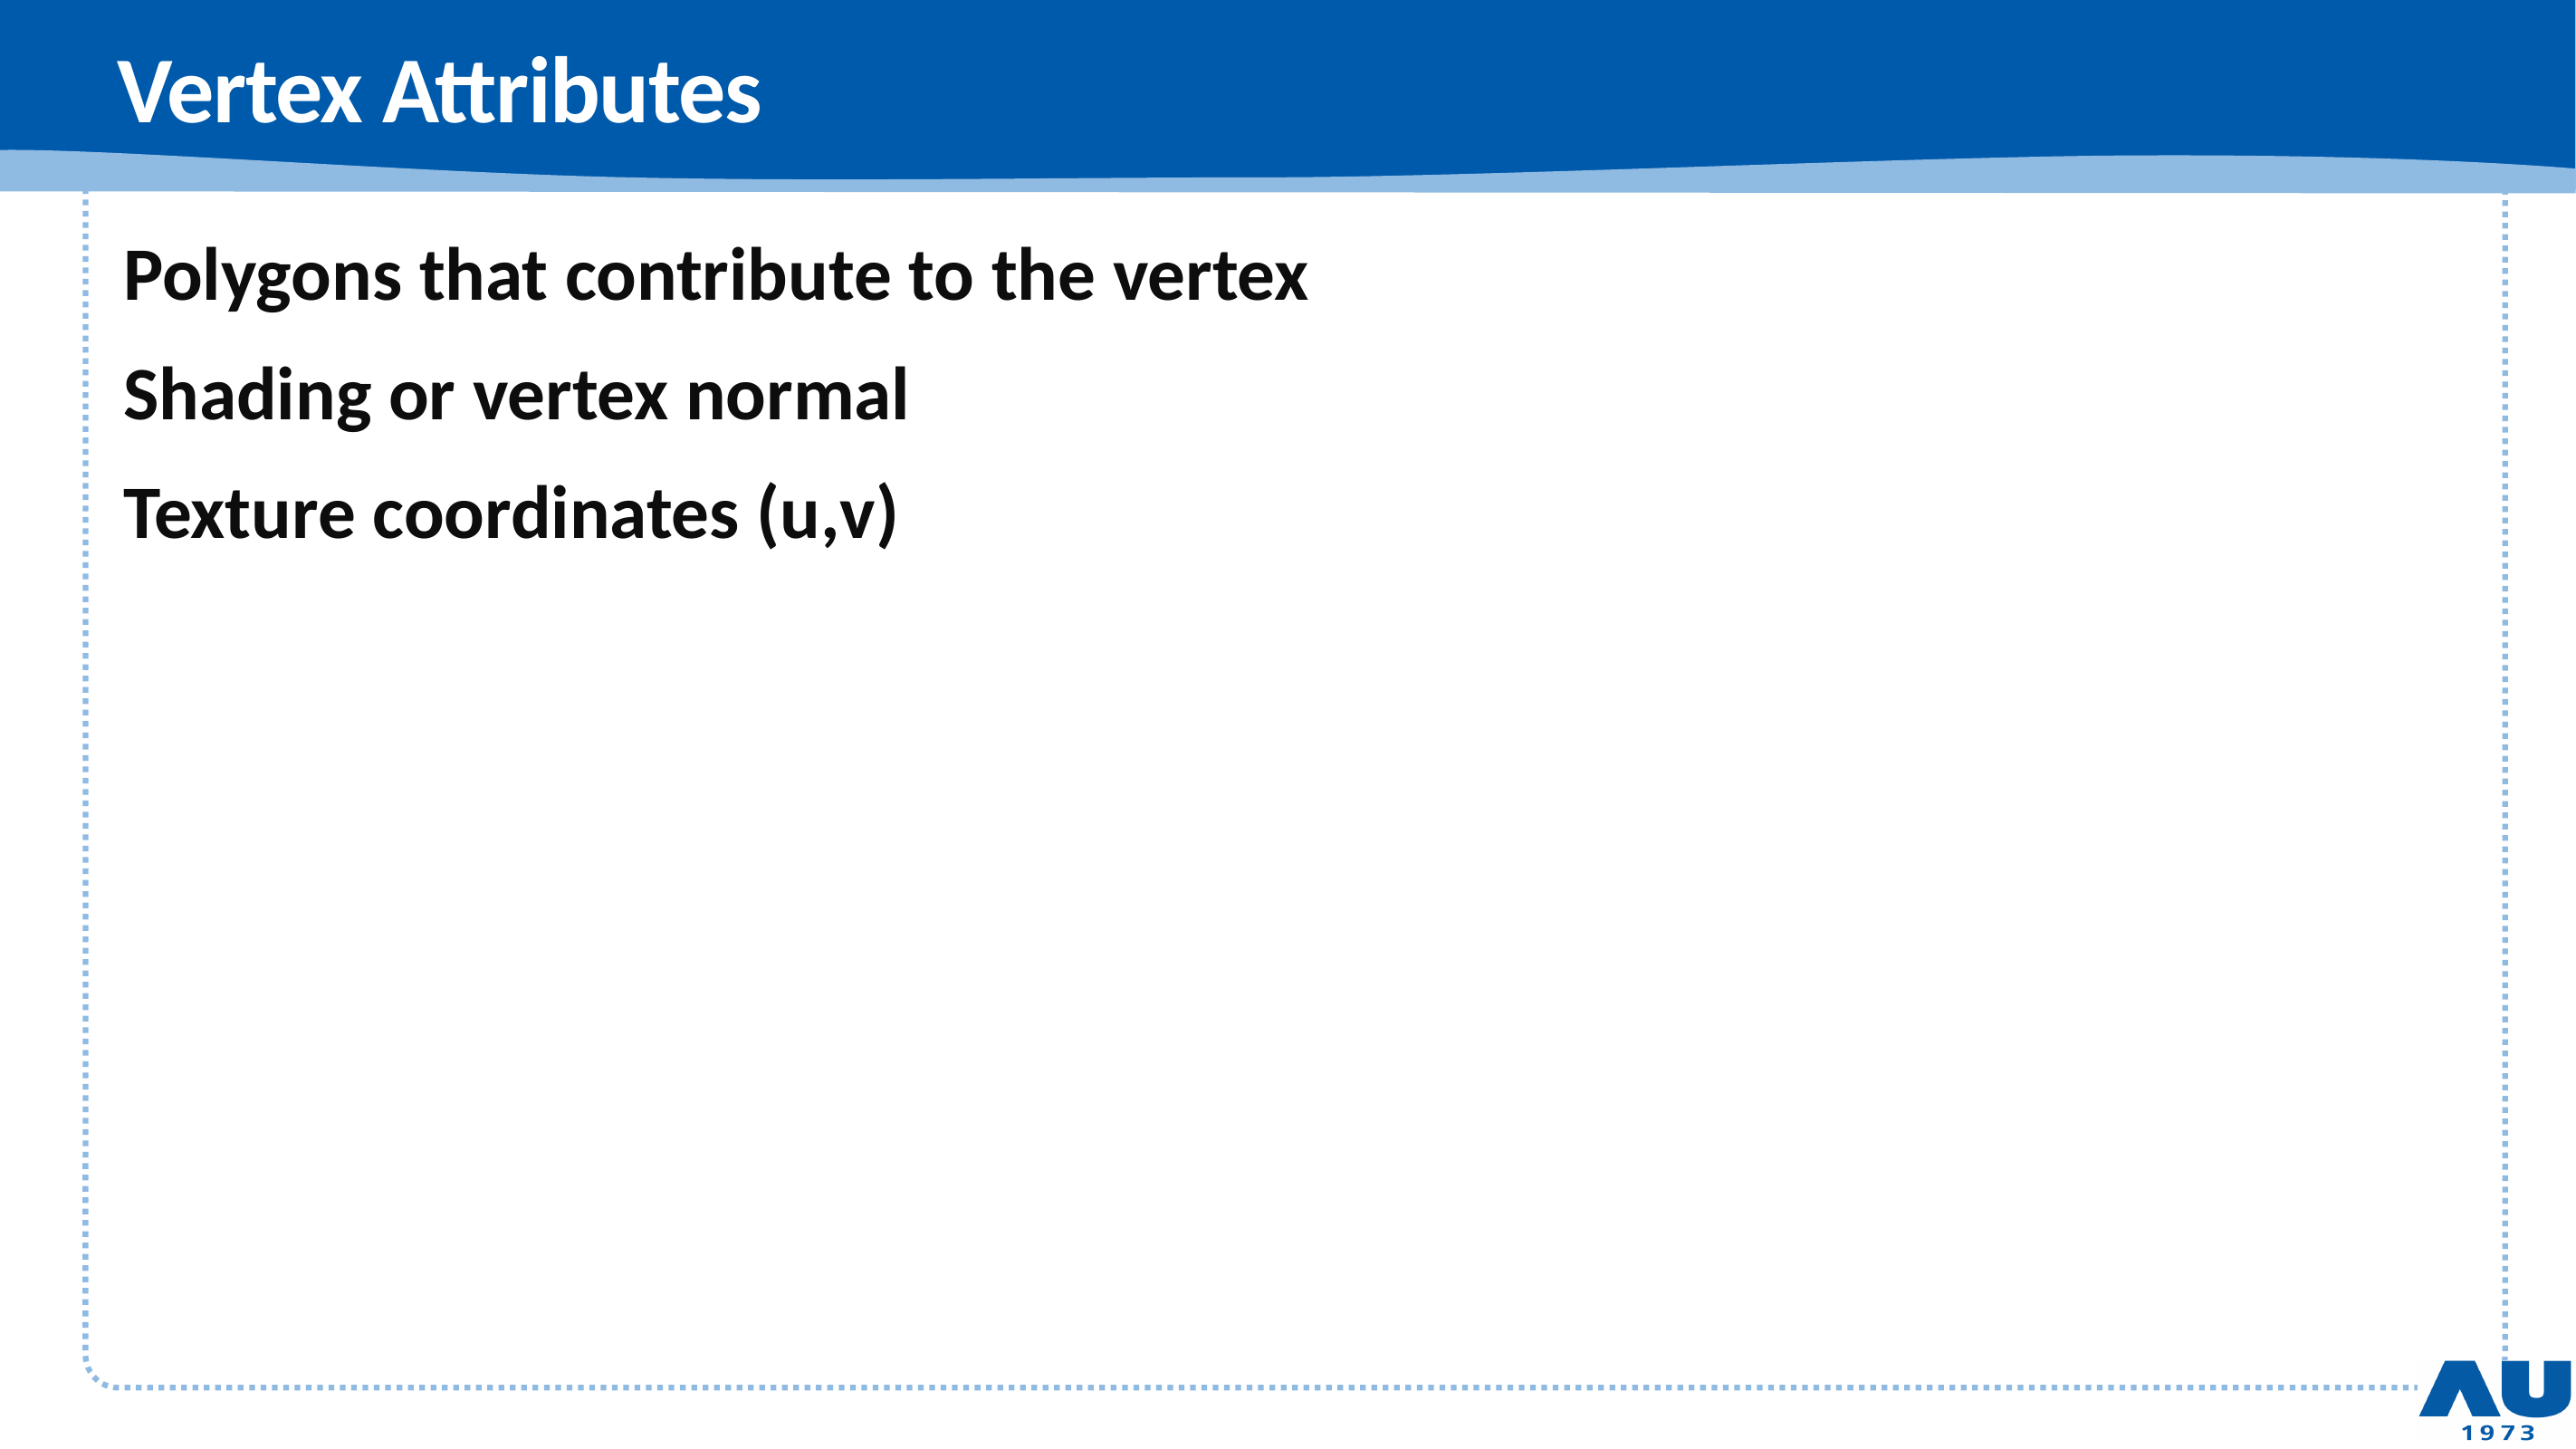

# Vertex Attributes
Polygons that contribute to the vertex
Shading or vertex normal
Texture coordinates (u,v)